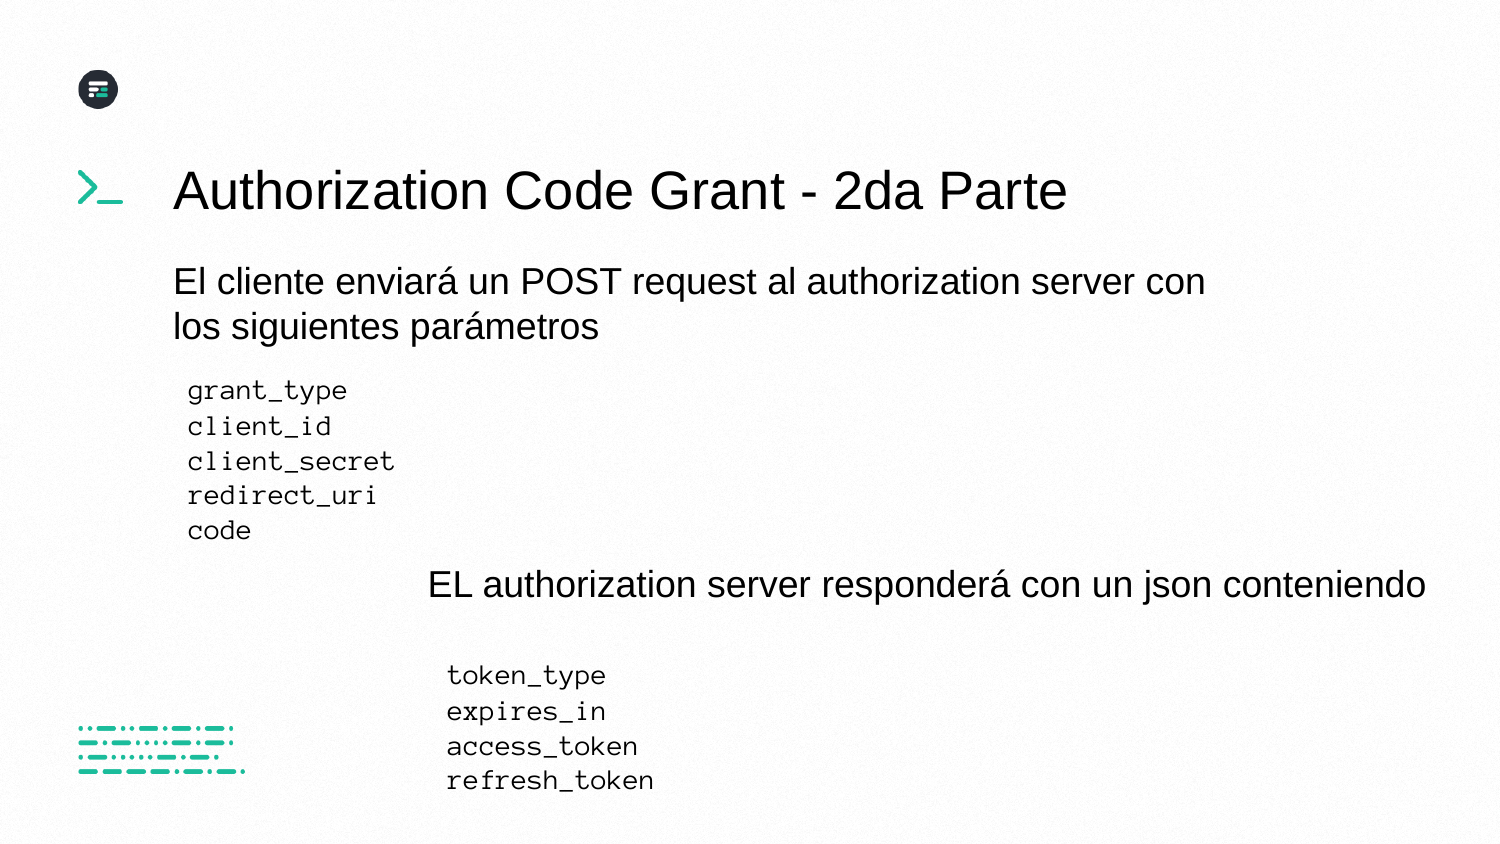

Authorization Code Grant - 2da Parte
# El cliente enviará un POST request al authorization server con los siguientes parámetros
grant_type
client_id
client_secret
redirect_uri
code
EL authorization server responderá con un json conteniendo
token_type
expires_in
access_token
refresh_token